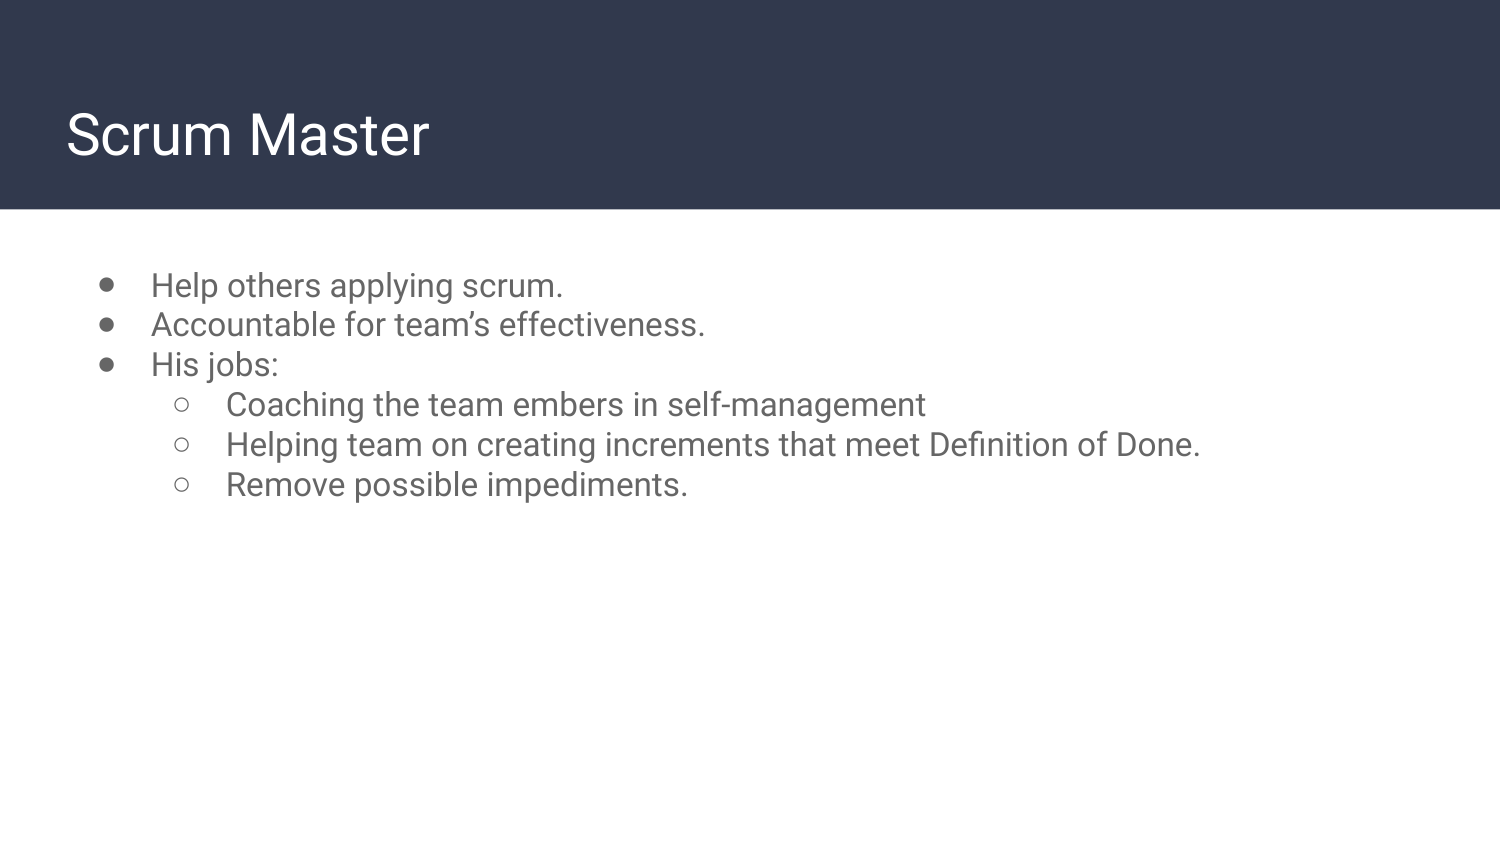

# Scrum Master
Help others applying scrum.
Accountable for team’s effectiveness.
His jobs:
Coaching the team embers in self-management
Helping team on creating increments that meet Definition of Done.
Remove possible impediments.